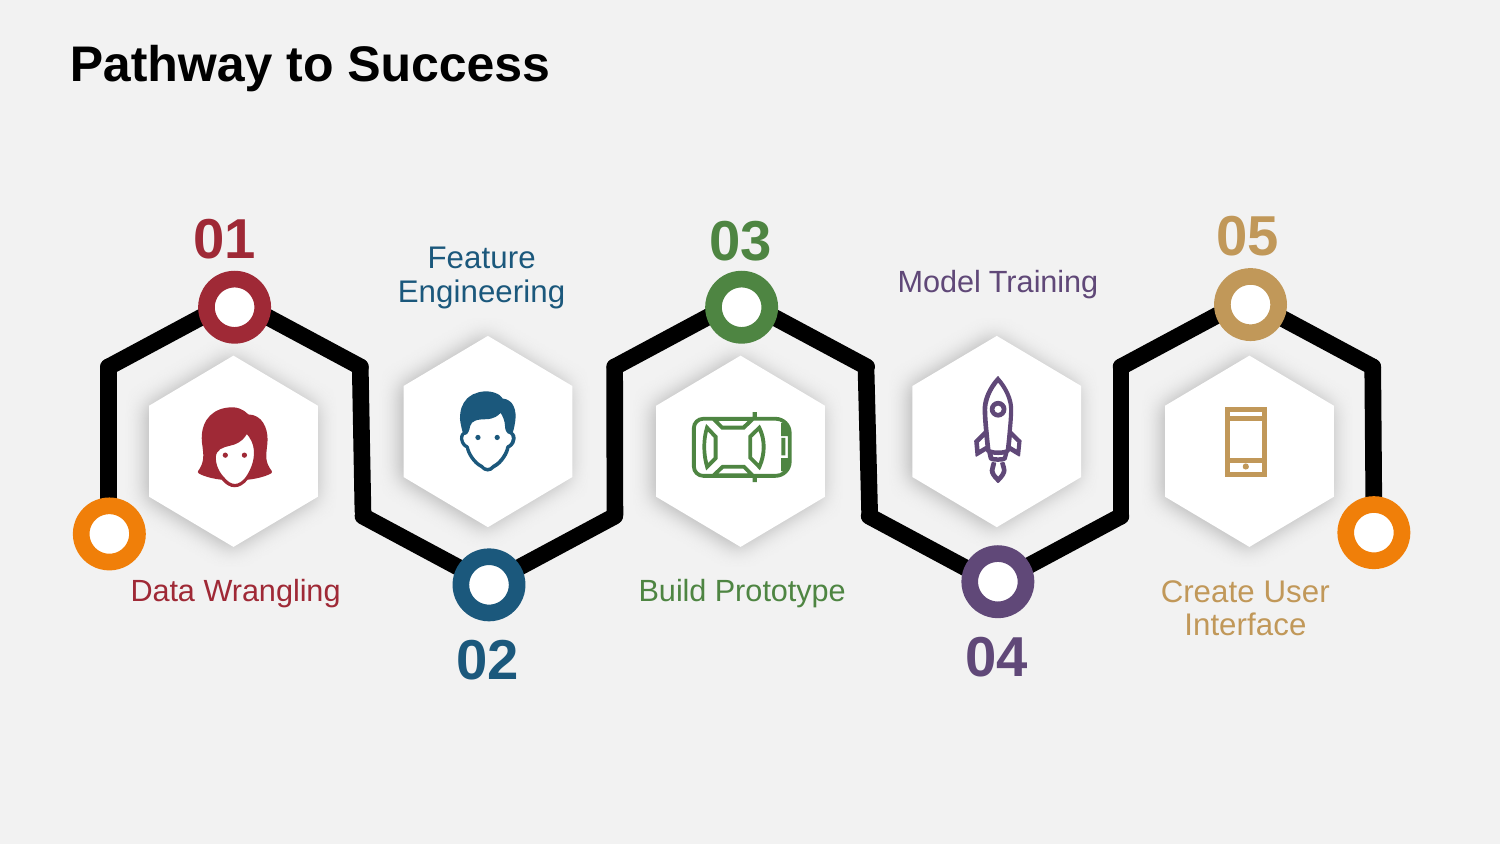

# Pathway to Success
Feature Engineering
Model Training

Data Wrangling
Build Prototype
Create User Interface